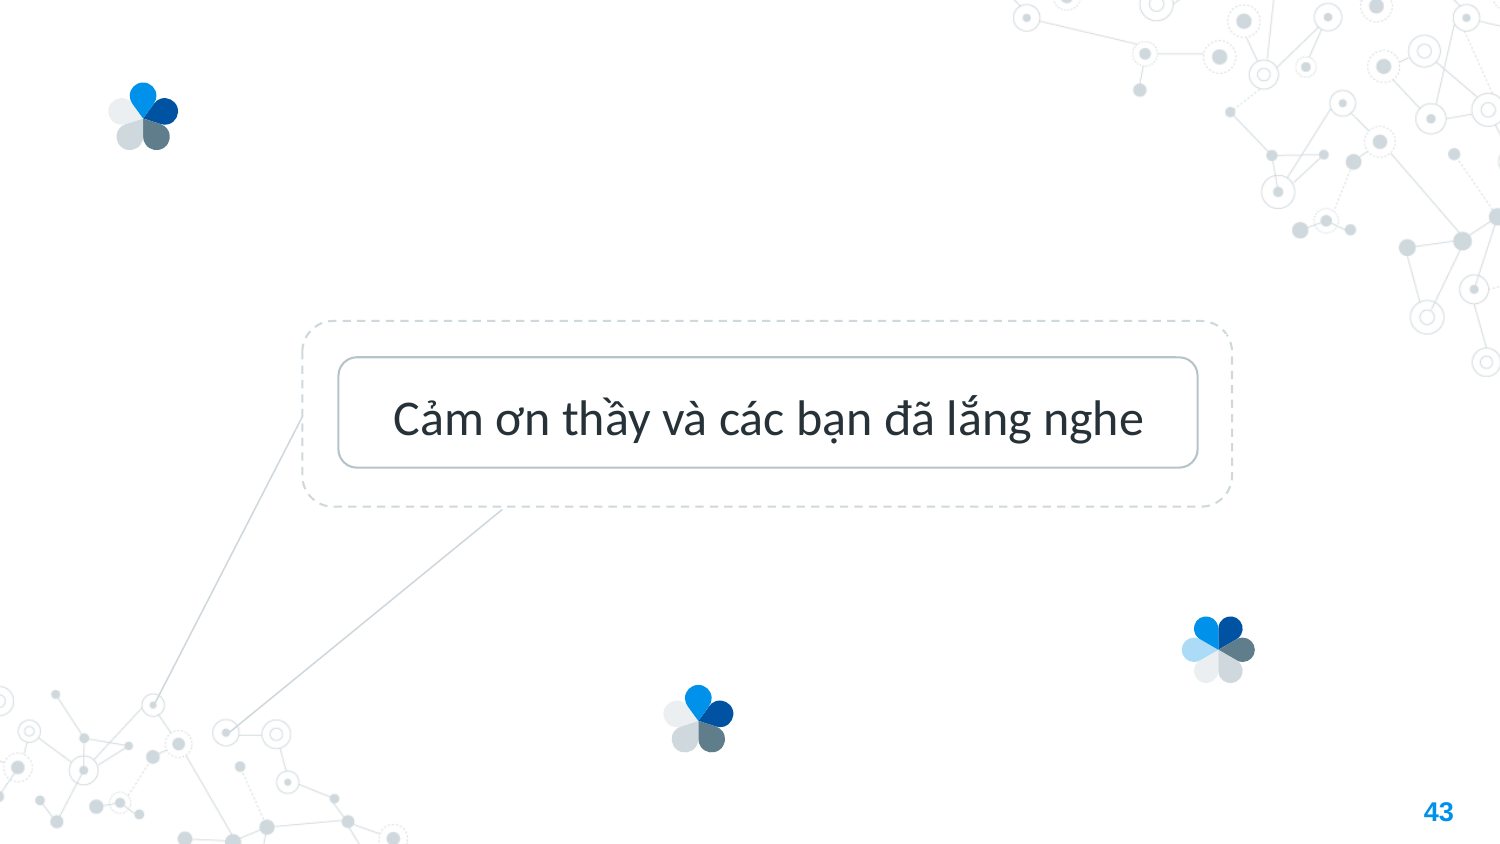

# Cảm ơn thầy và các bạn đã lắng nghe

43